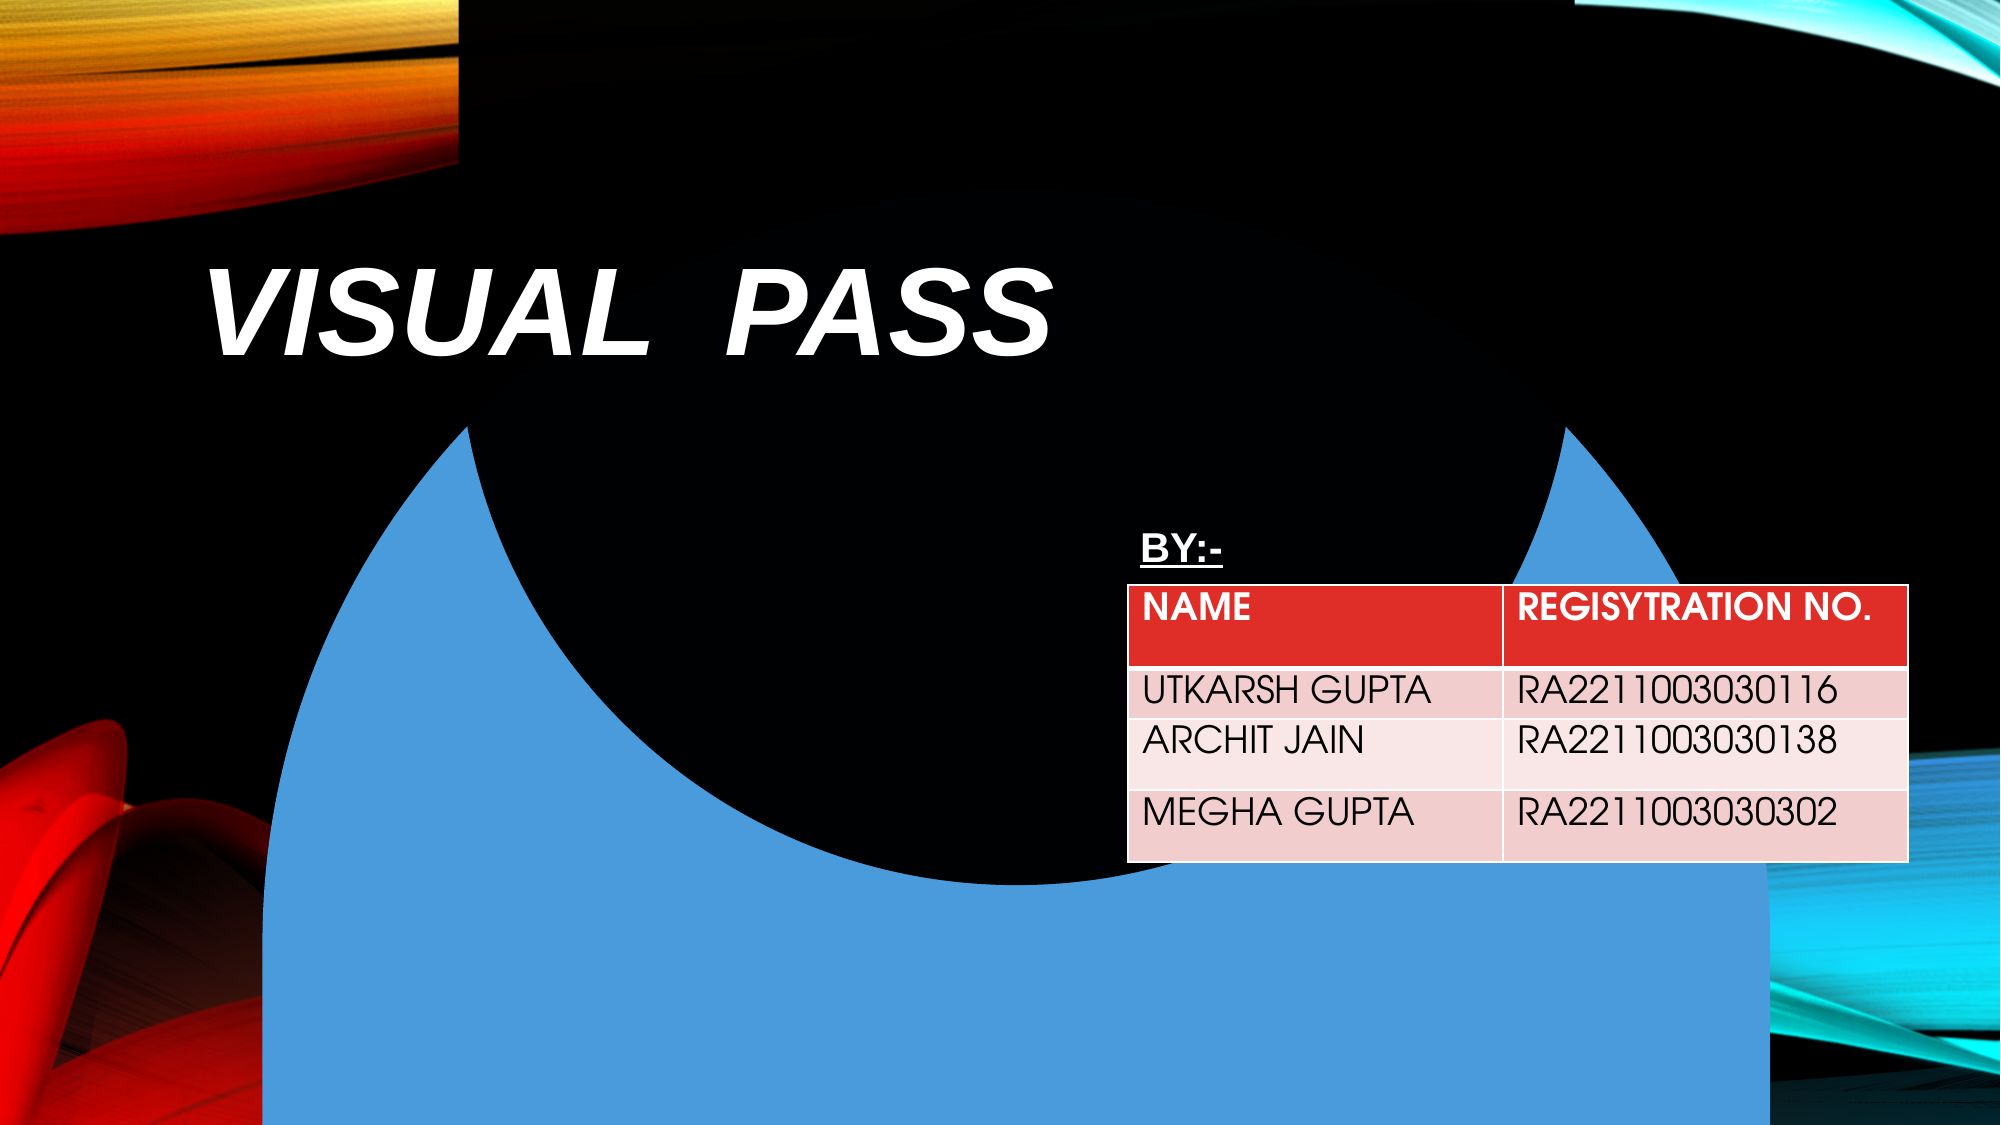

# VISUAL  PASS
						BY:-
| NAME | REGISYTRATION NO. |
| --- | --- |
| UTKARSH GUPTA | RA2211003030116 |
| ARCHIT JAIN | RA2211003030138 |
| MEGHA GUPTA | RA2211003030302 |